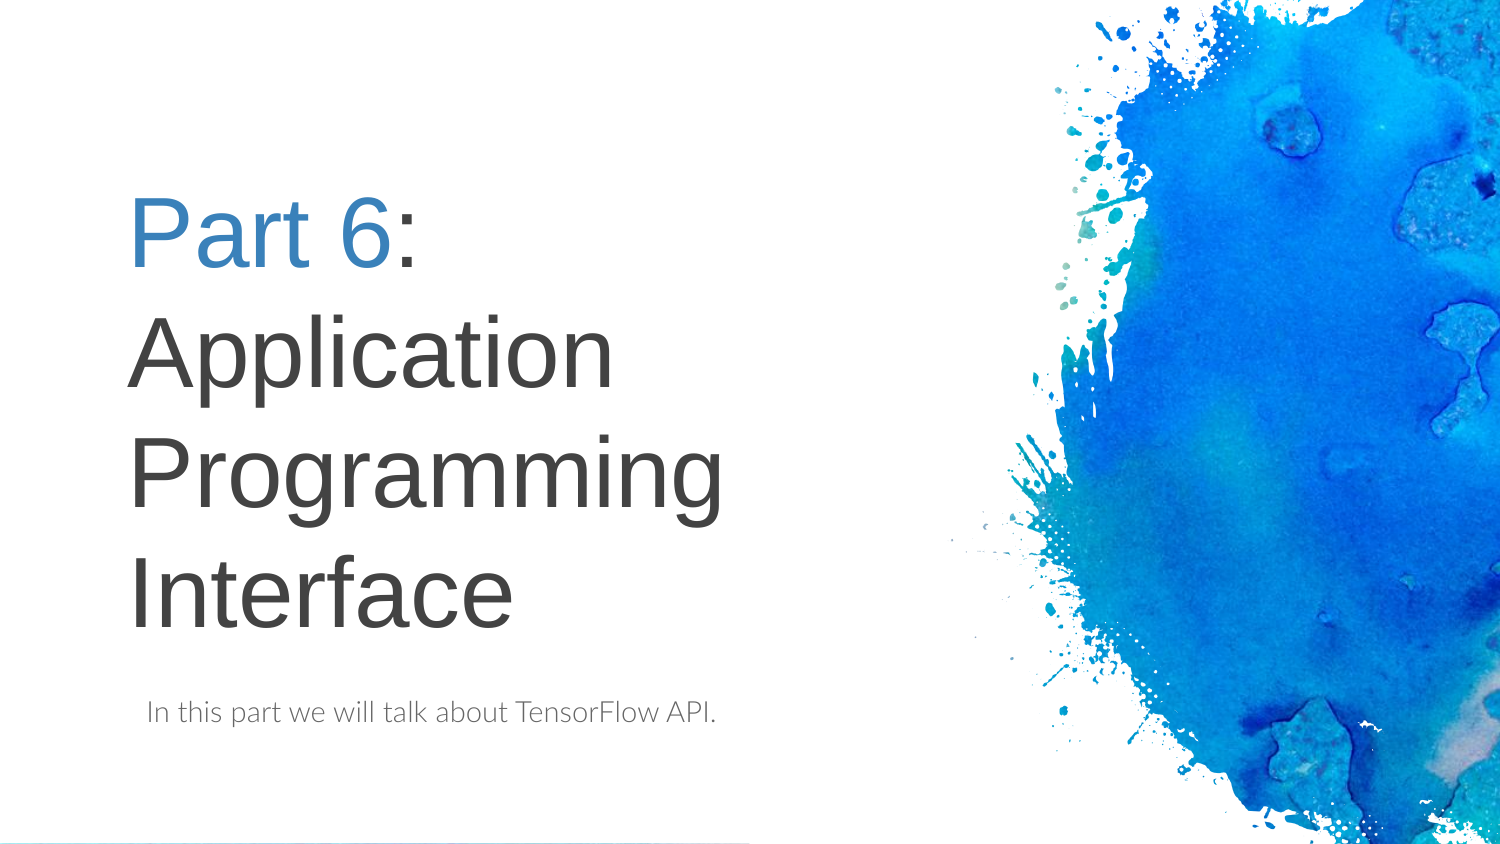

# Part 6: Application Programming Interface
In this part we will talk about TensorFlow API.